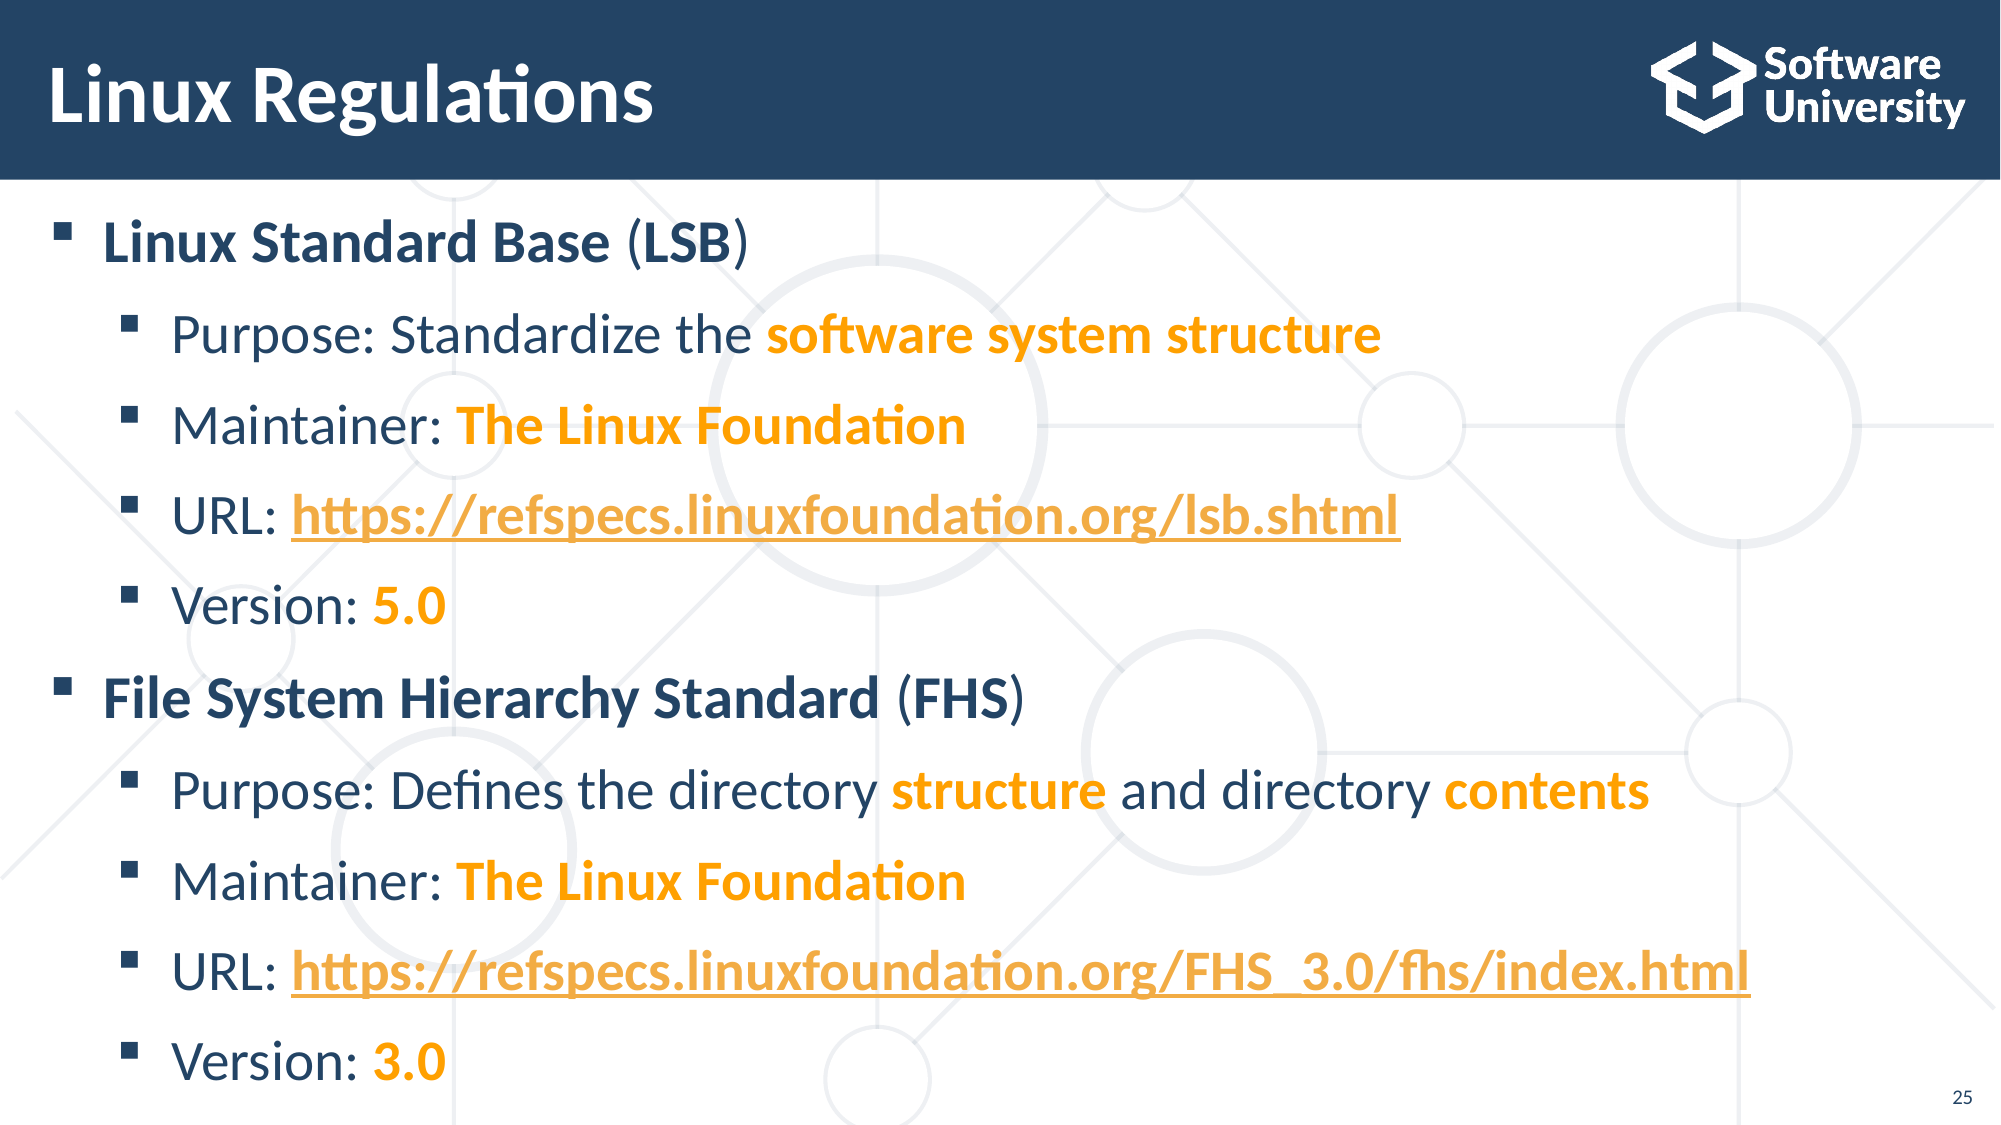

# Linux Regulations
Linux Standard Base (LSB)
Purpose: Standardize the software system structure
Maintainer: The Linux Foundation
URL: https://refspecs.linuxfoundation.org/lsb.shtml
Version: 5.0
File System Hierarchy Standard (FHS)
Purpose: Defines the directory structure and directory contents
Maintainer: The Linux Foundation
URL: https://refspecs.linuxfoundation.org/FHS_3.0/fhs/index.html
Version: 3.0
25